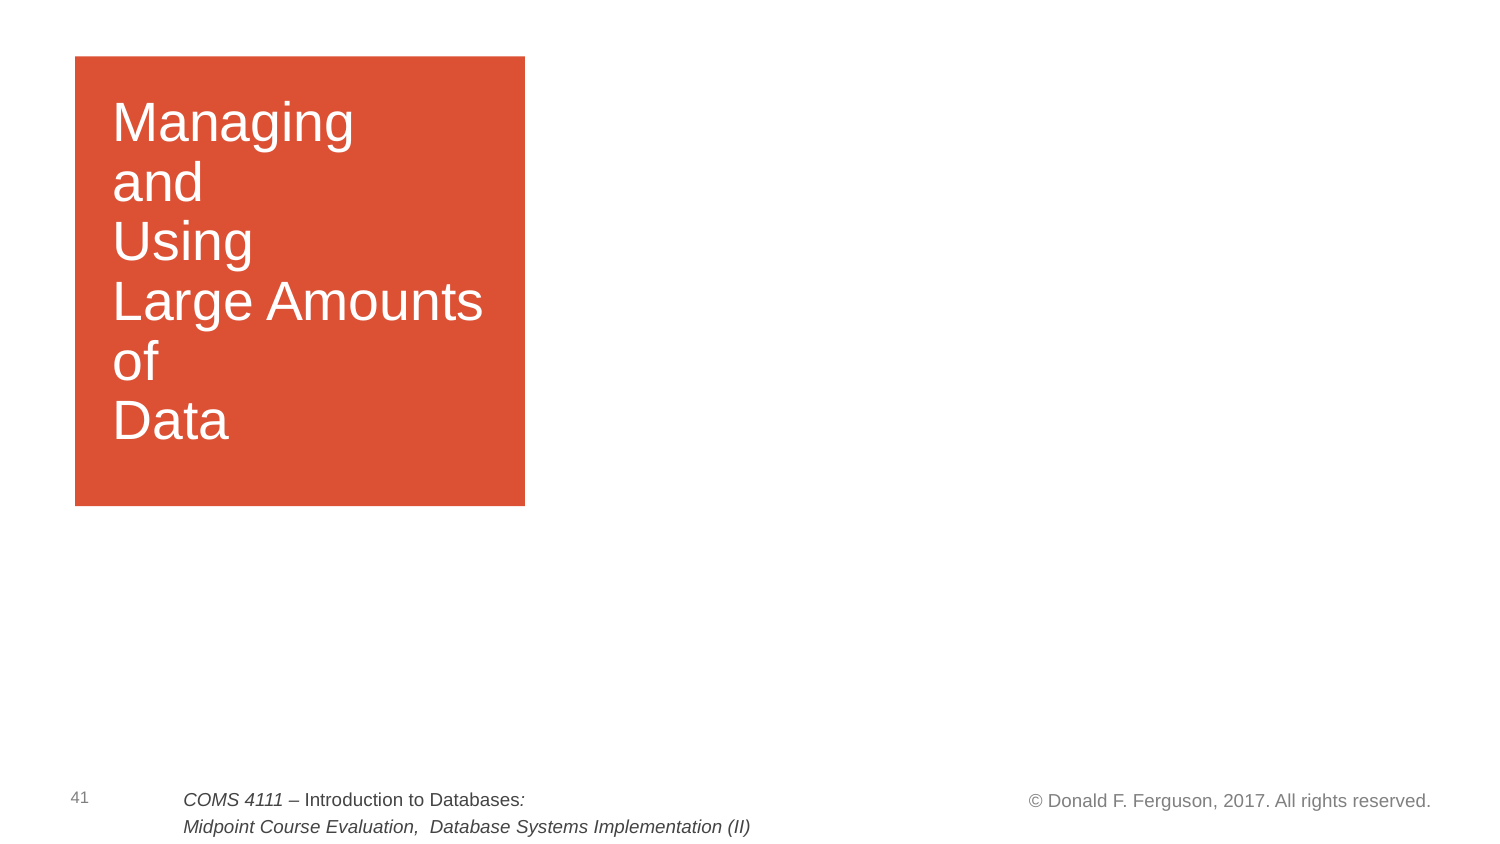

# Managing and Using Large Amounts of Data